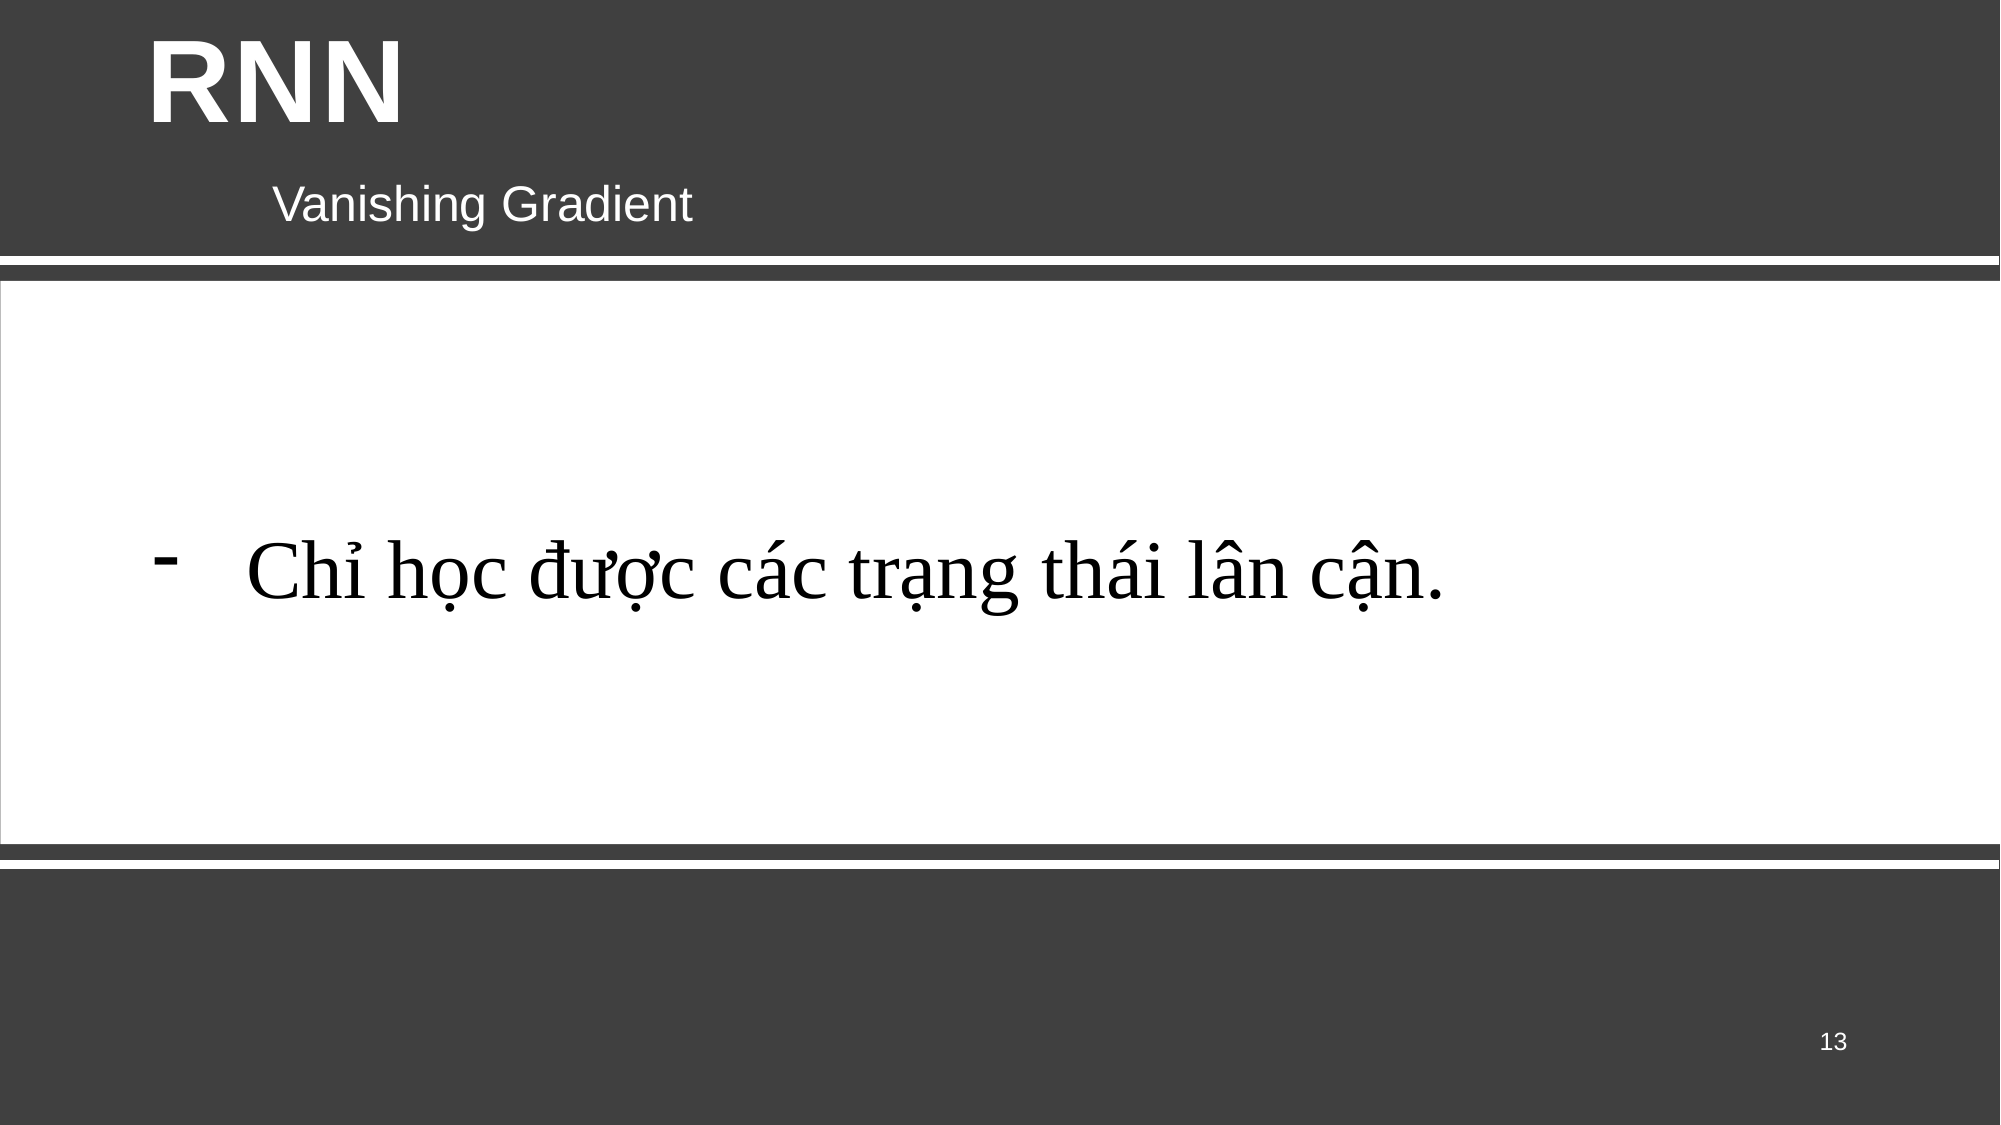

# RNN
Vanishing Gradient

Chỉ học được các trạng thái lân cận.

13